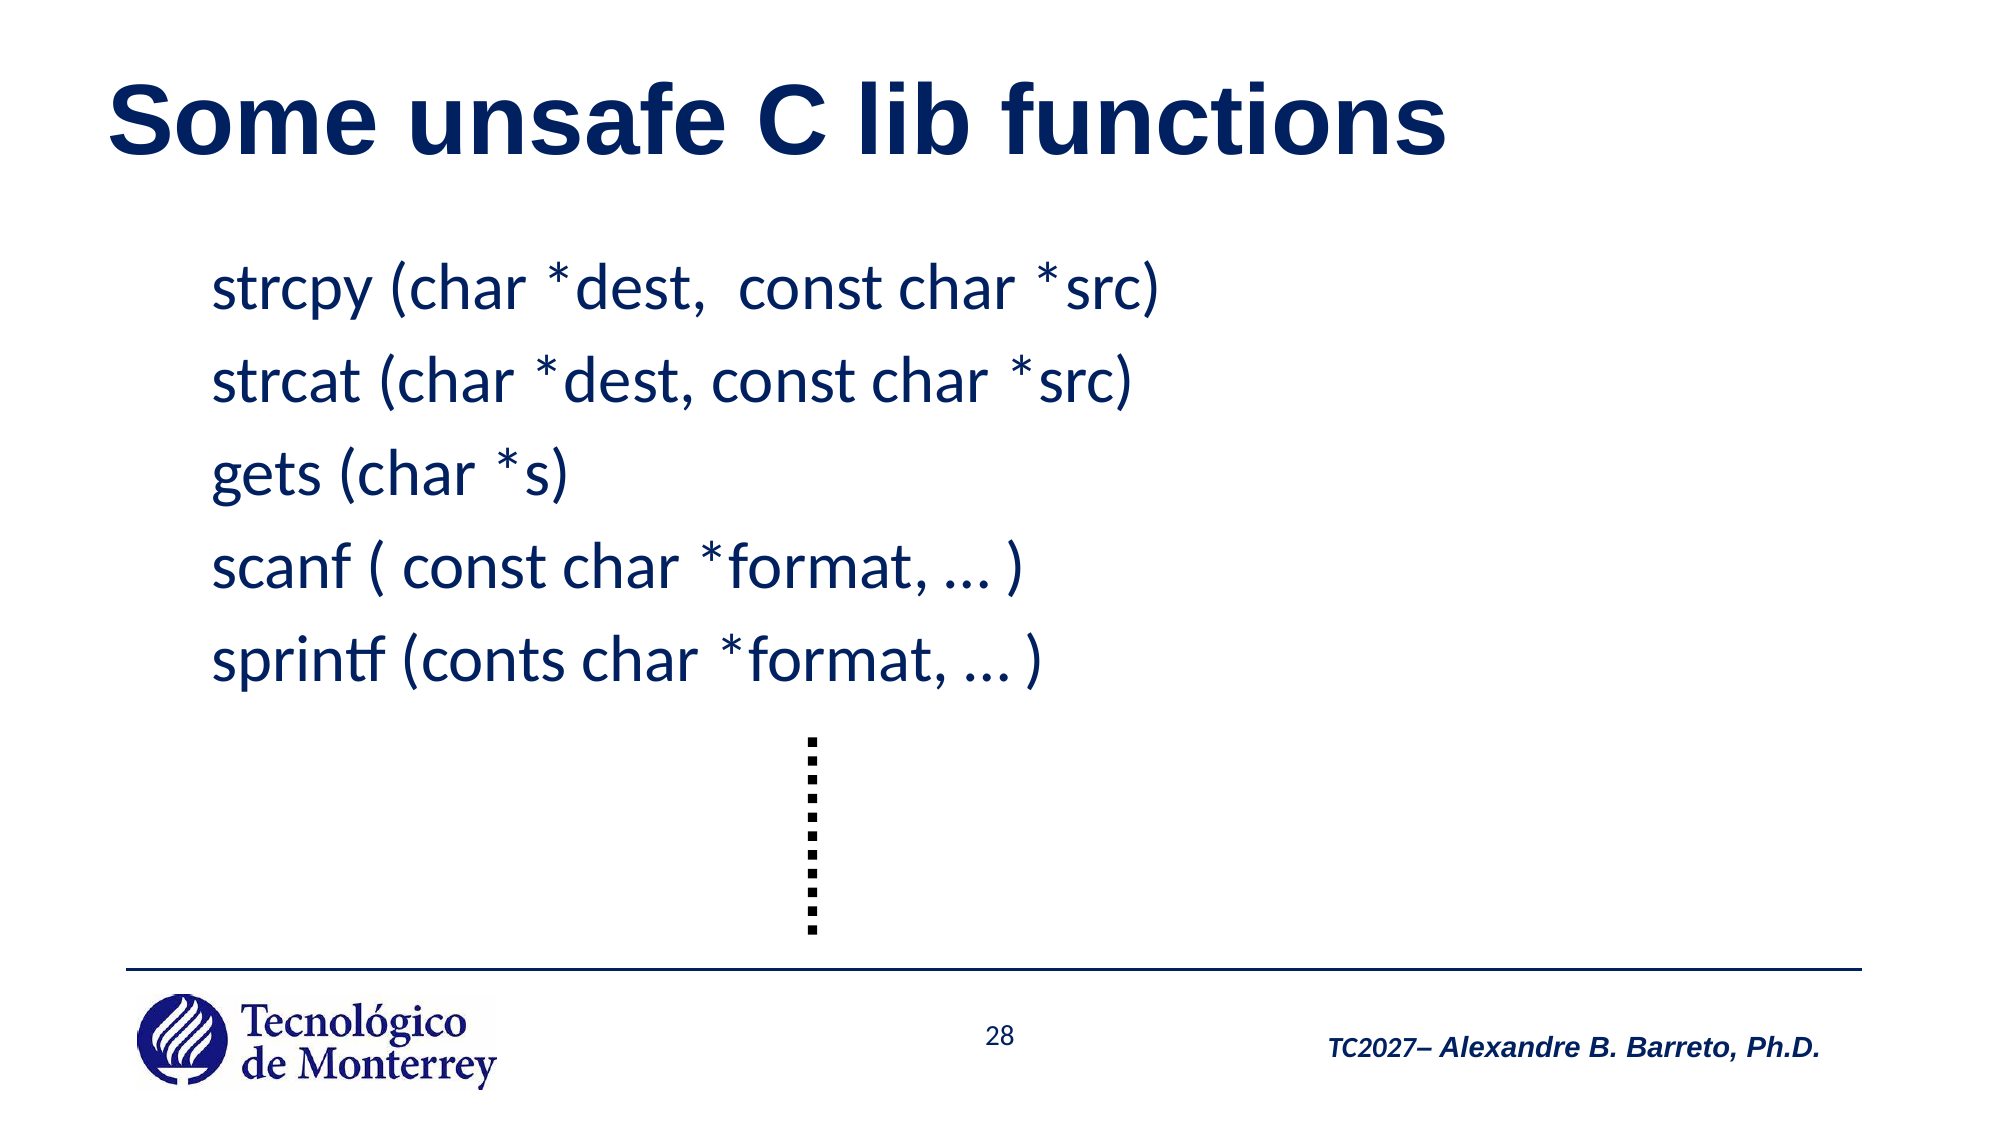

# Some unsafe C lib functions
	strcpy (char *dest,  const char *src)
	strcat (char *dest, const char *src)
	gets (char *s)
	scanf ( const char *format, … )
	sprintf (conts char *format, … )